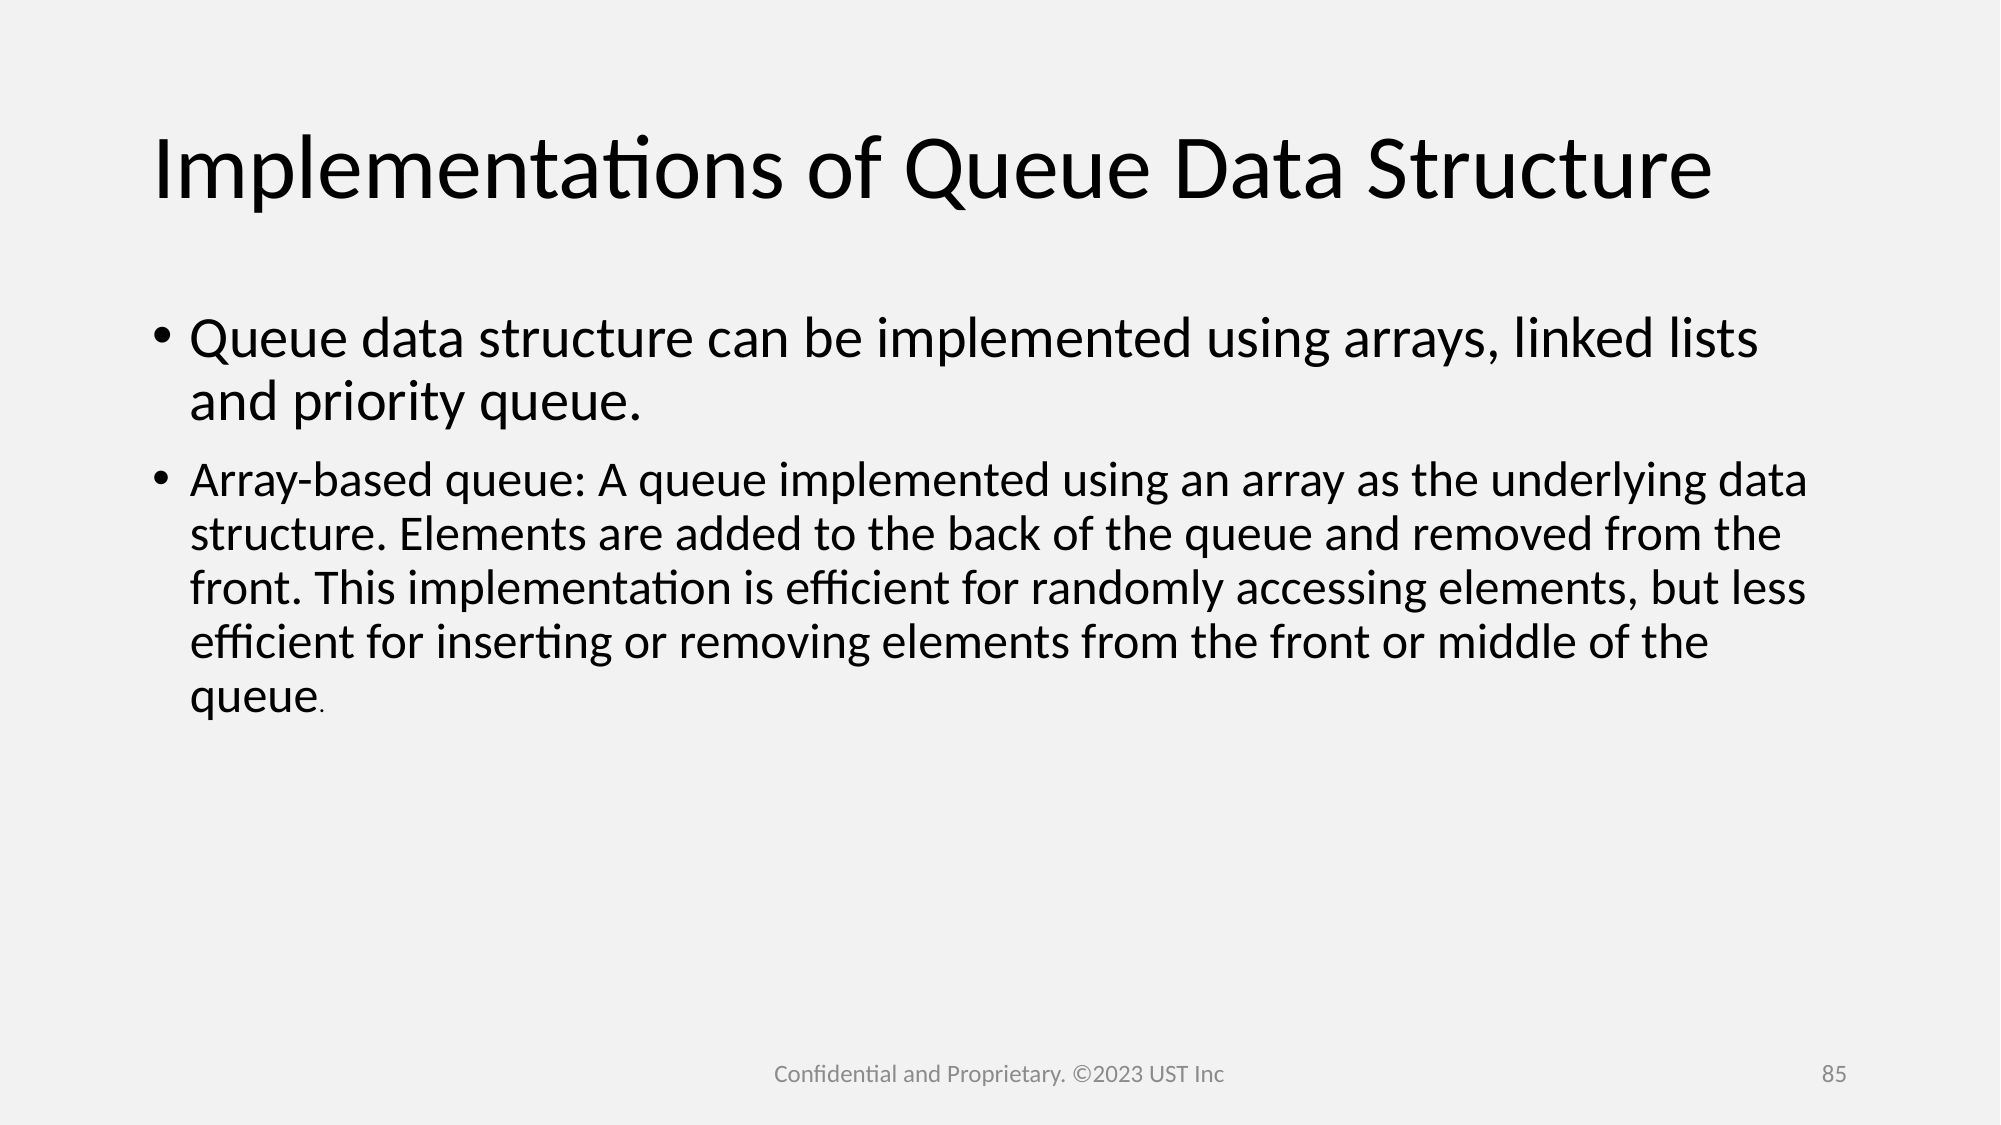

# Implementations of Queue Data Structure
Queue data structure can be implemented using arrays, linked lists and priority queue.
Array-based queue: A queue implemented using an array as the underlying data structure. Elements are added to the back of the queue and removed from the front. This implementation is efficient for randomly accessing elements, but less efficient for inserting or removing elements from the front or middle of the queue.

Confidential and Proprietary. ©2023 UST Inc
85